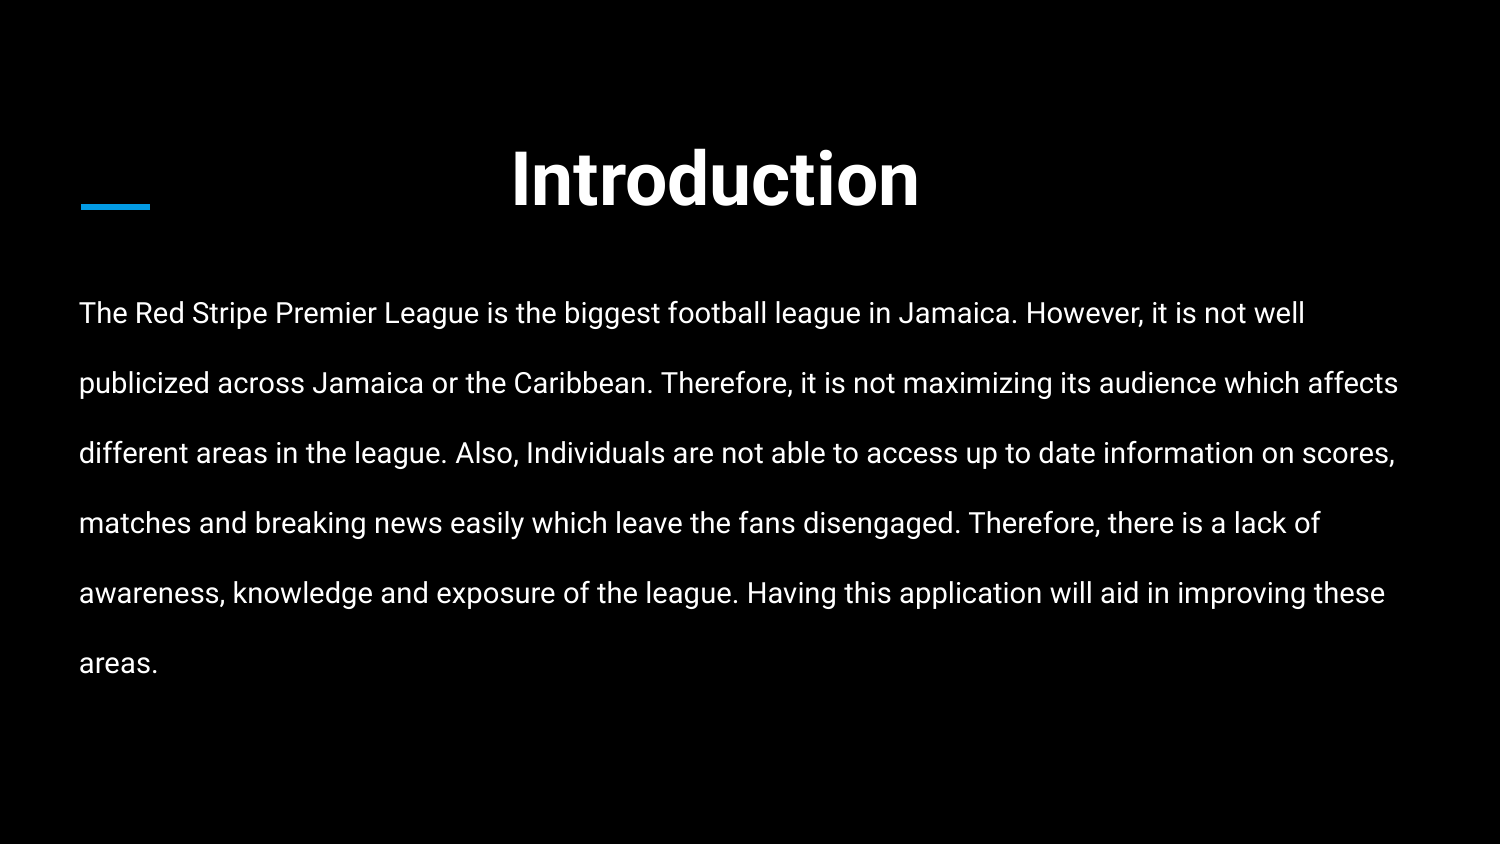

# Introduction
The Red Stripe Premier League is the biggest football league in Jamaica. However, it is not well publicized across Jamaica or the Caribbean. Therefore, it is not maximizing its audience which affects different areas in the league. Also, Individuals are not able to access up to date information on scores, matches and breaking news easily which leave the fans disengaged. Therefore, there is a lack of awareness, knowledge and exposure of the league. Having this application will aid in improving these areas.